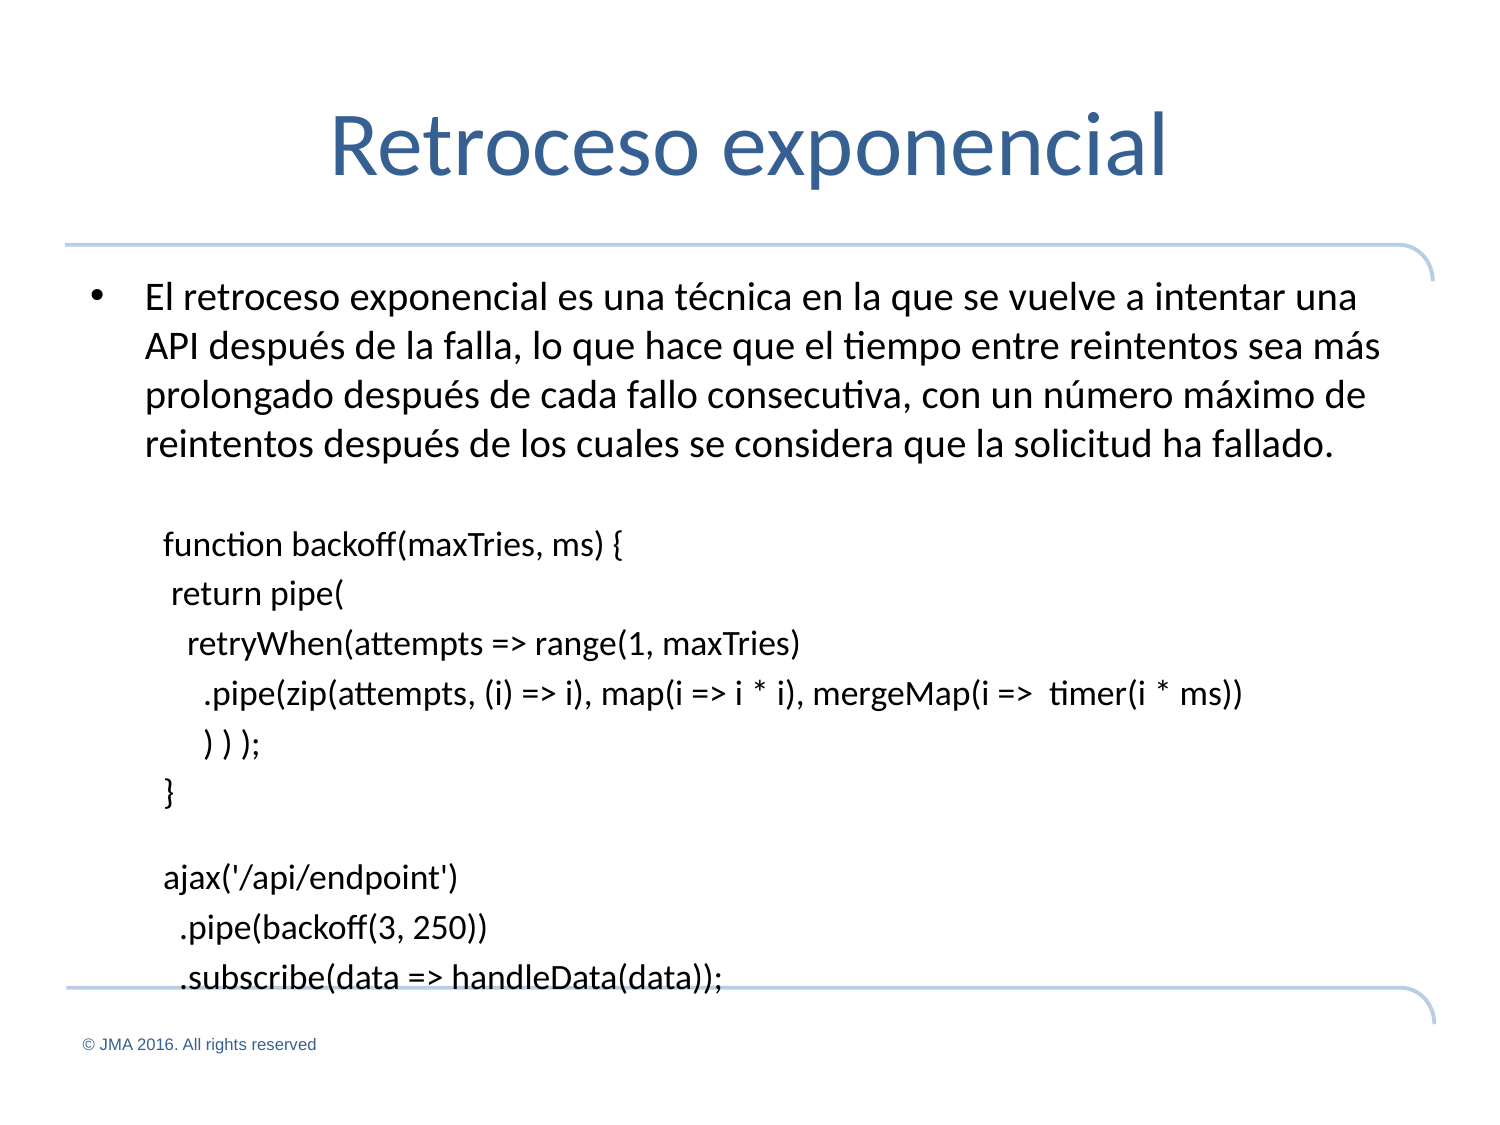

# Retroceso exponencial
El retroceso exponencial es una técnica en la que se vuelve a intentar una API después de la falla, lo que hace que el tiempo entre reintentos sea más prolongado después de cada fallo consecutiva, con un número máximo de reintentos después de los cuales se considera que la solicitud ha fallado.

function backoff(maxTries, ms) {
 return pipe(
   retryWhen(attempts => range(1, maxTries)
     .pipe(zip(attempts, (i) => i), map(i => i * i), mergeMap(i =>  timer(i * ms))
     ) ) );
}

ajax('/api/endpoint')
  .pipe(backoff(3, 250))
  .subscribe(data => handleData(data));